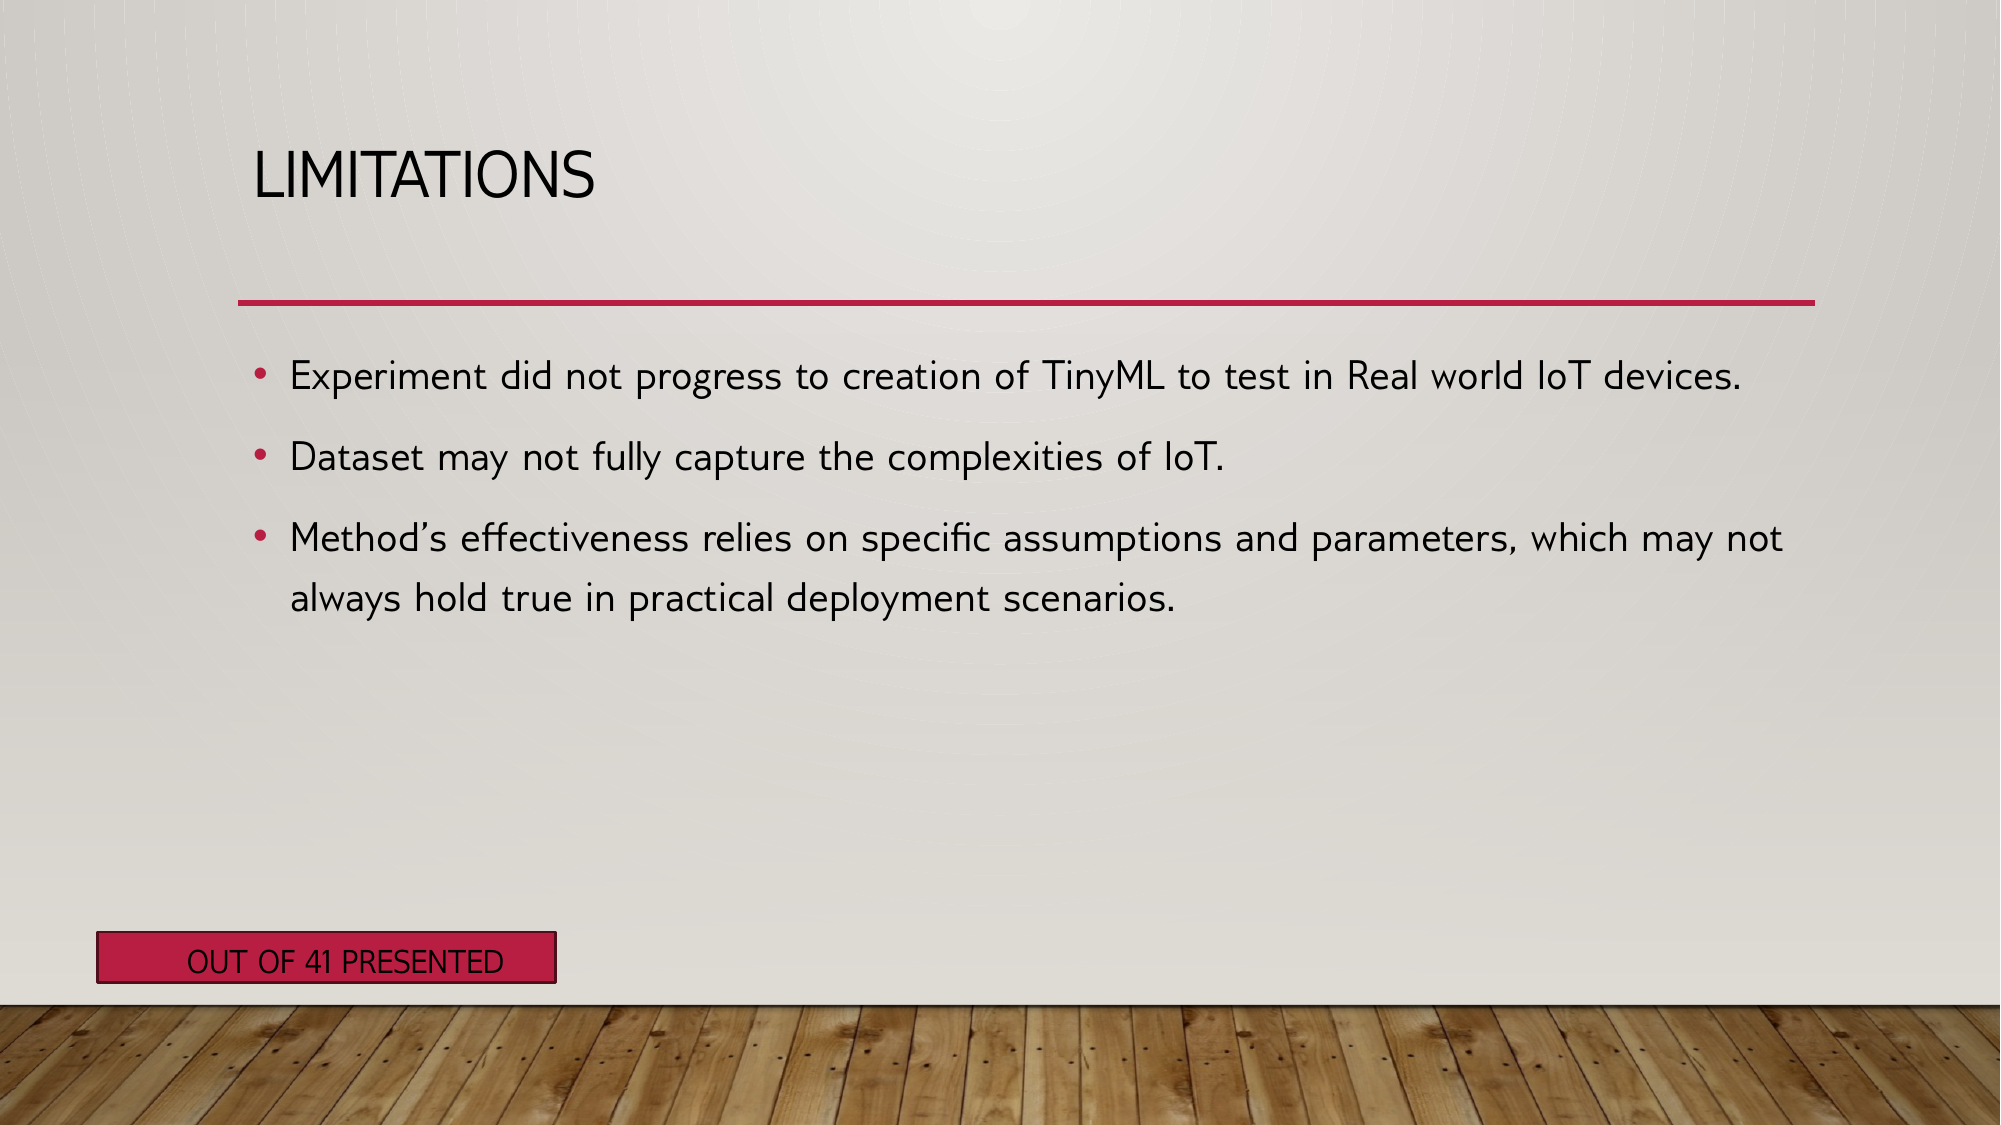

# Limitations
Experiment did not progress to creation of TinyML to test in Real world IoT devices.
Dataset may not fully capture the complexities of IoT.
Method’s effectiveness relies on specific assumptions and parameters, which may not always hold true in practical deployment scenarios.
37